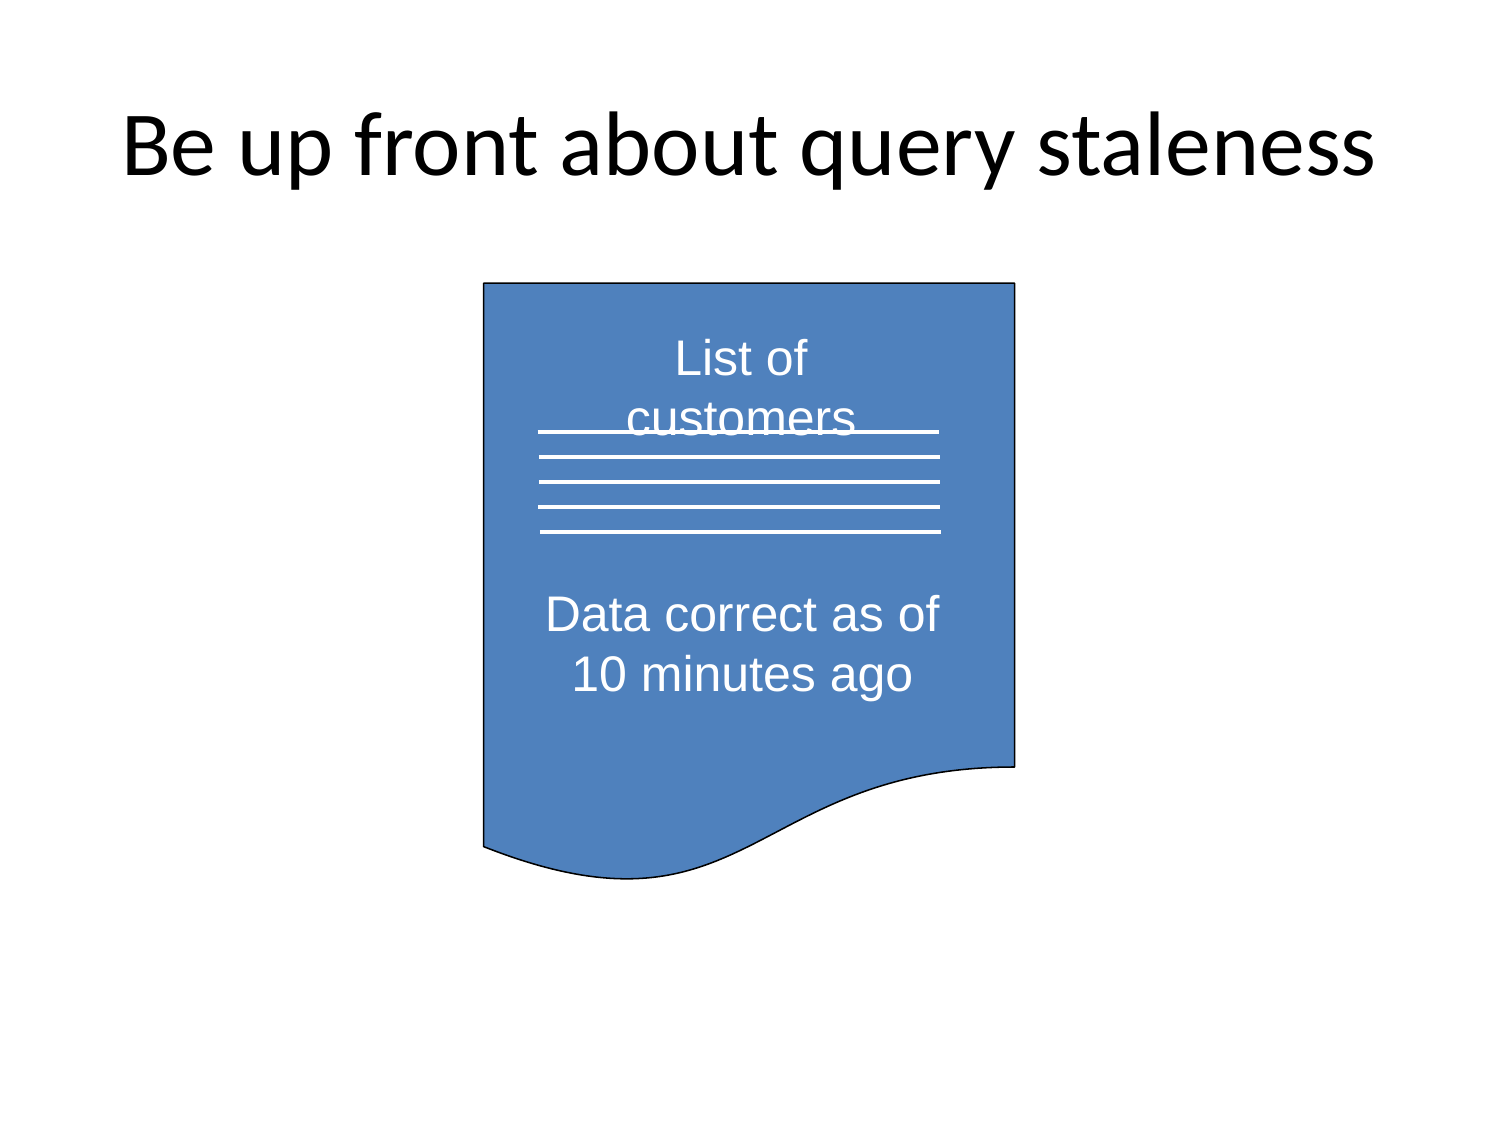

# Be up front about query staleness

List of customers
Data correct as of 10 minutes ago